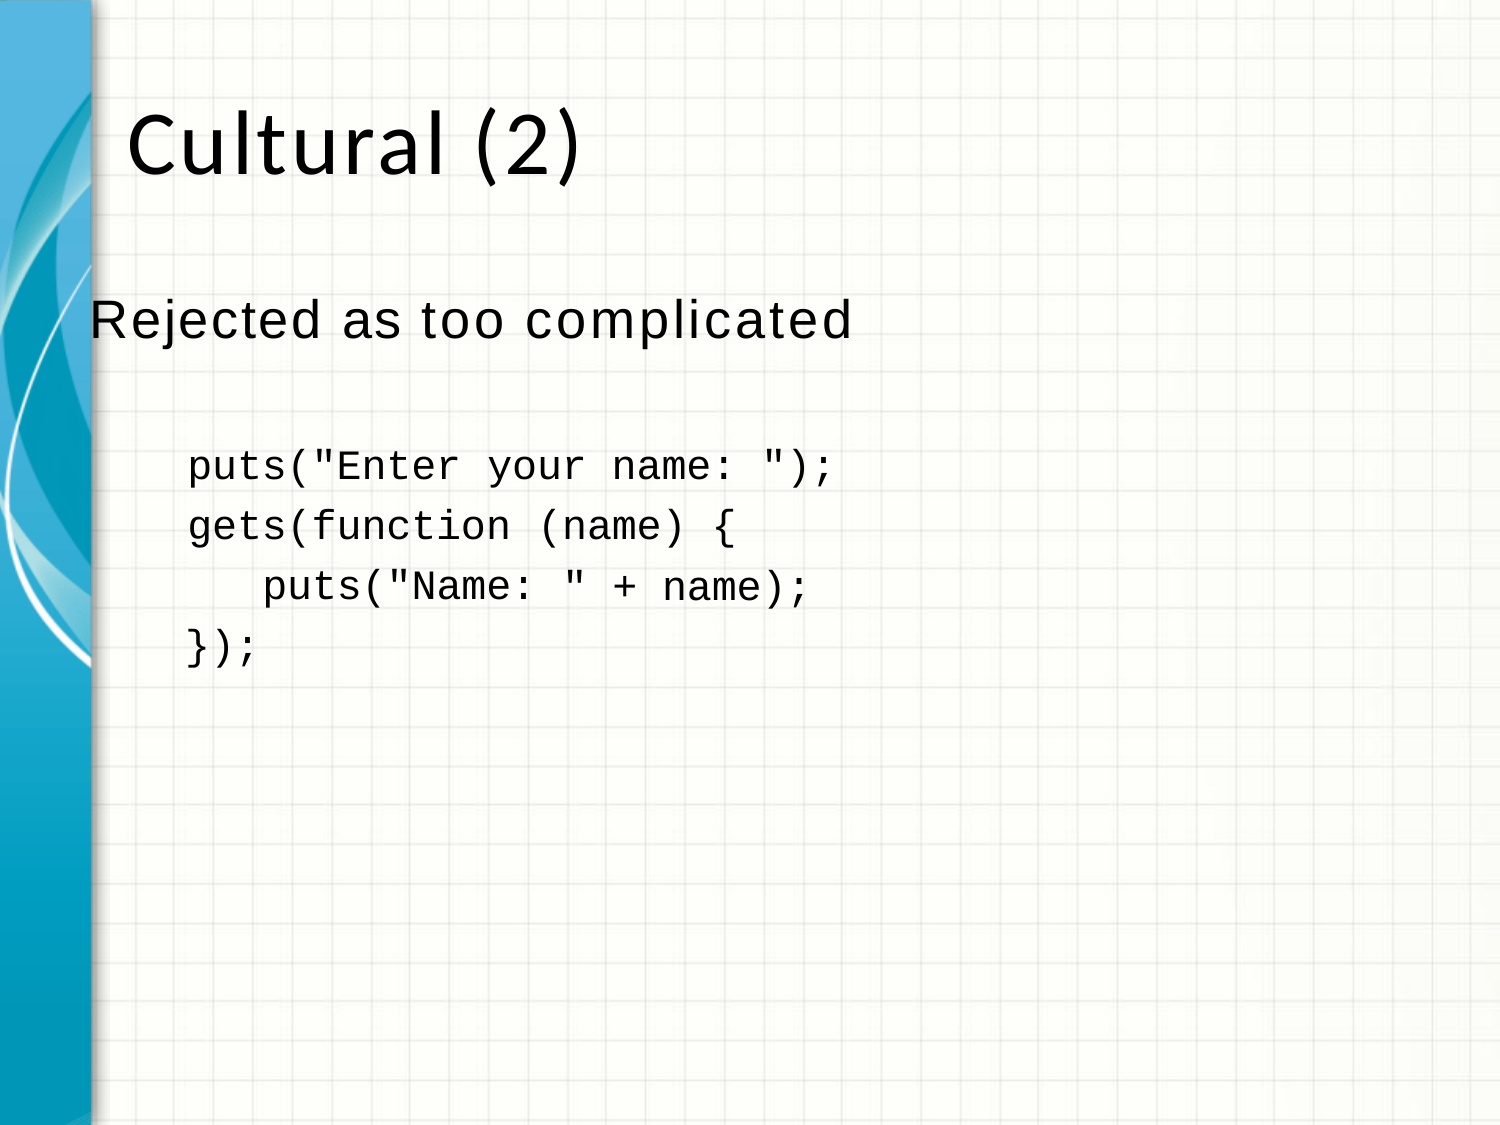

# Cultural (2)
Rejected as too complicated
puts("Enter
your name: ");
gets(function  puts("Name:
});
(name) {
" + name);